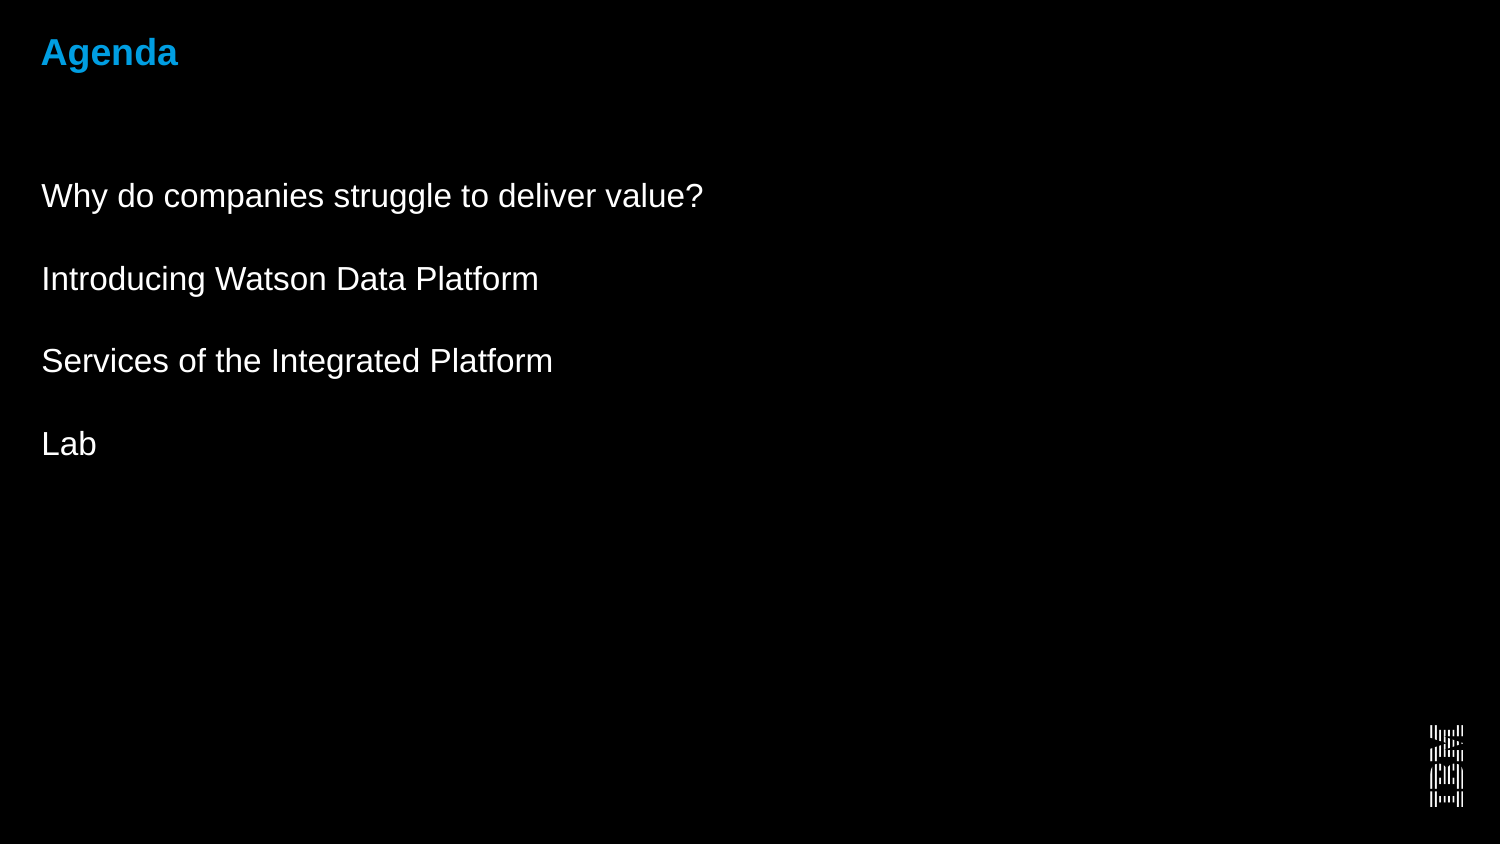

# Agenda
Why do companies struggle to deliver value?
Introducing Watson Data Platform
Services of the Integrated Platform
Lab